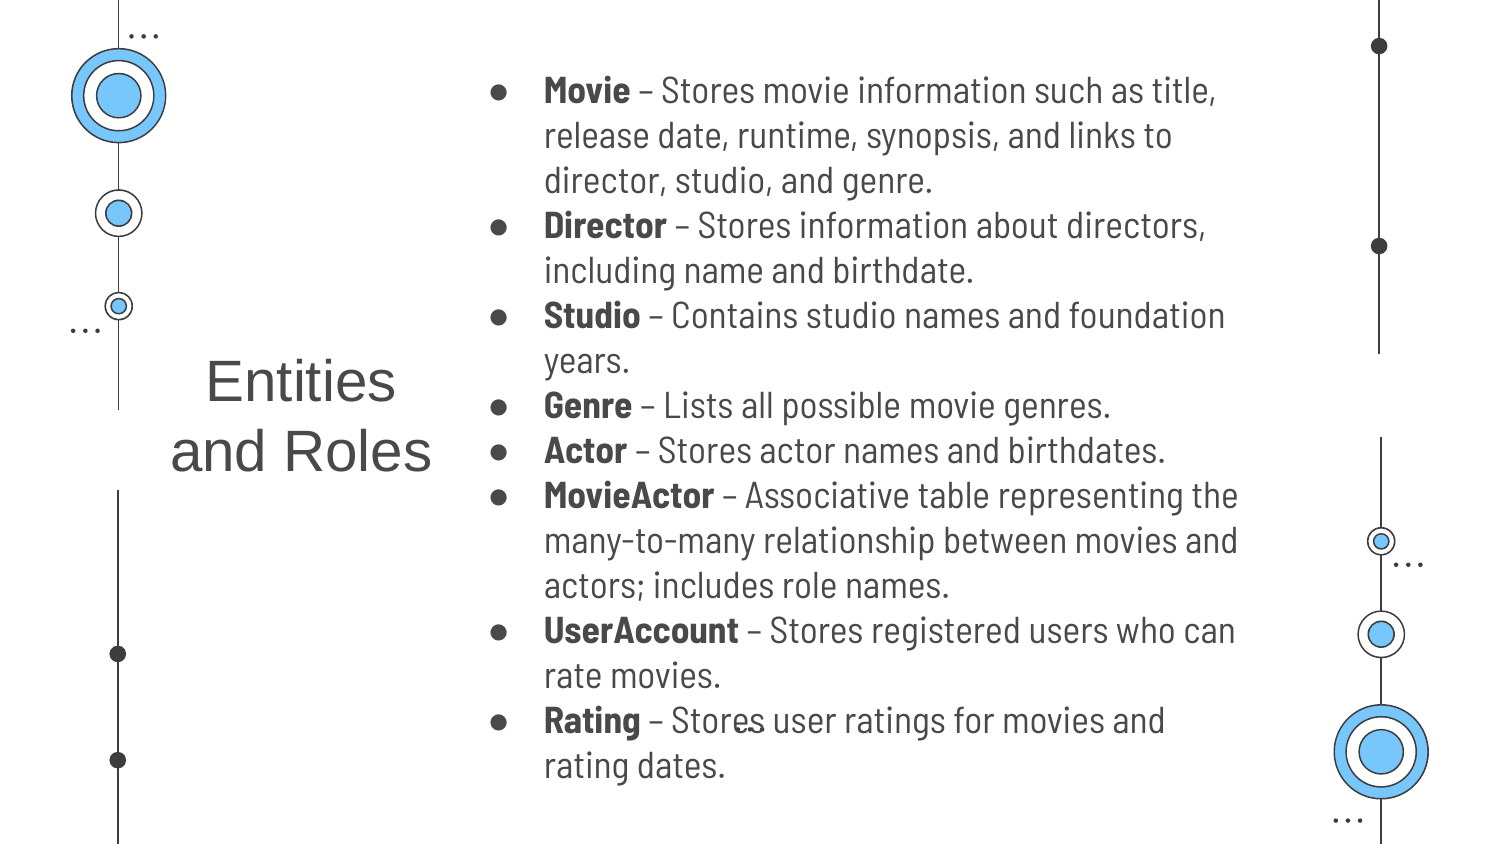

Movie – Stores movie information such as title, release date, runtime, synopsis, and links to director, studio, and genre.
Director – Stores information about directors, including name and birthdate.
Studio – Contains studio names and foundation years.
Genre – Lists all possible movie genres.
Actor – Stores actor names and birthdates.
MovieActor – Associative table representing the many-to-many relationship between movies and actors; includes role names.
UserAccount – Stores registered users who can rate movies.
Rating – Stores user ratings for movies and rating dates.
# Entities and Roles